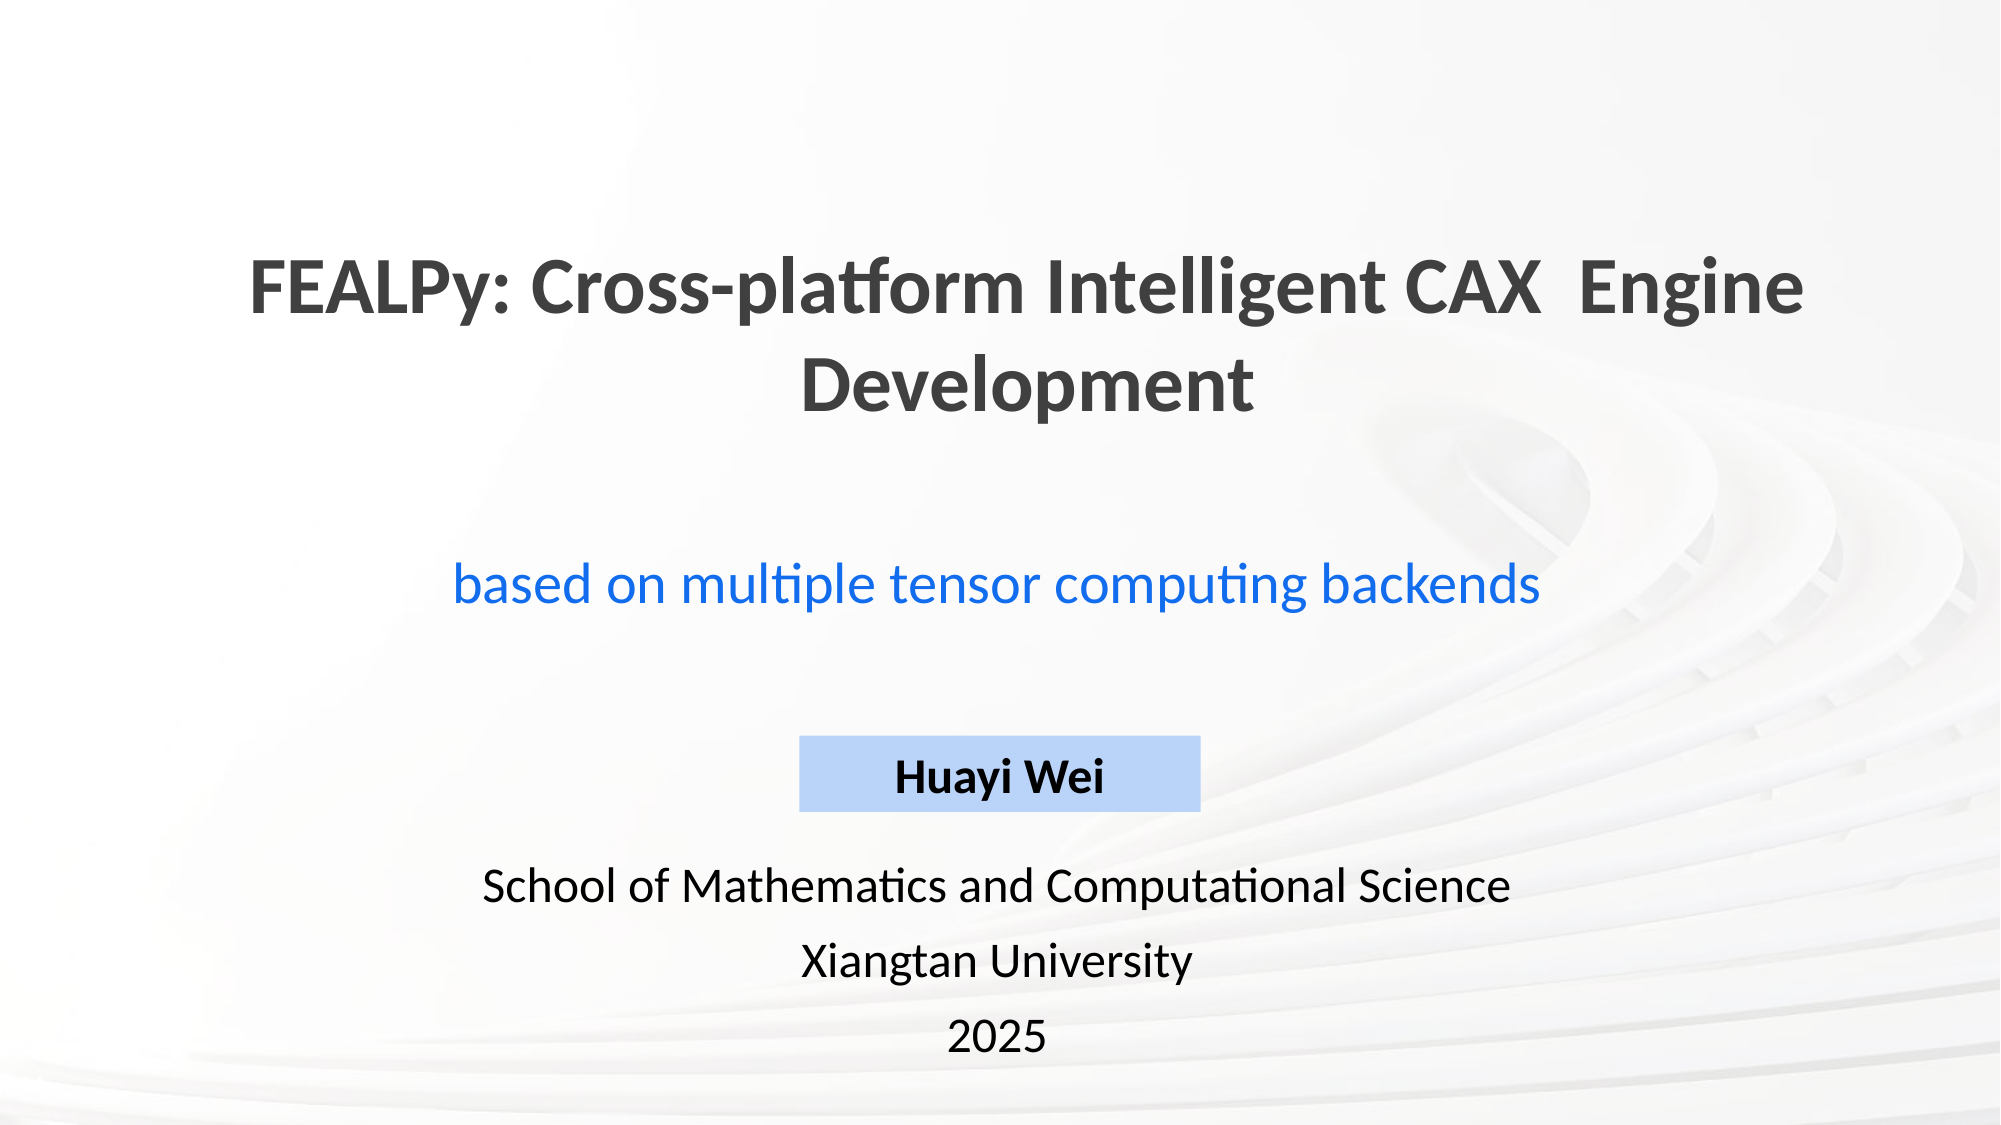

FEALPy: Cross-platform Intelligent CAX  Engine Development
based on multiple tensor computing backends
Huayi Wei
School of Mathematics and Computational Science
Xiangtan University
2025